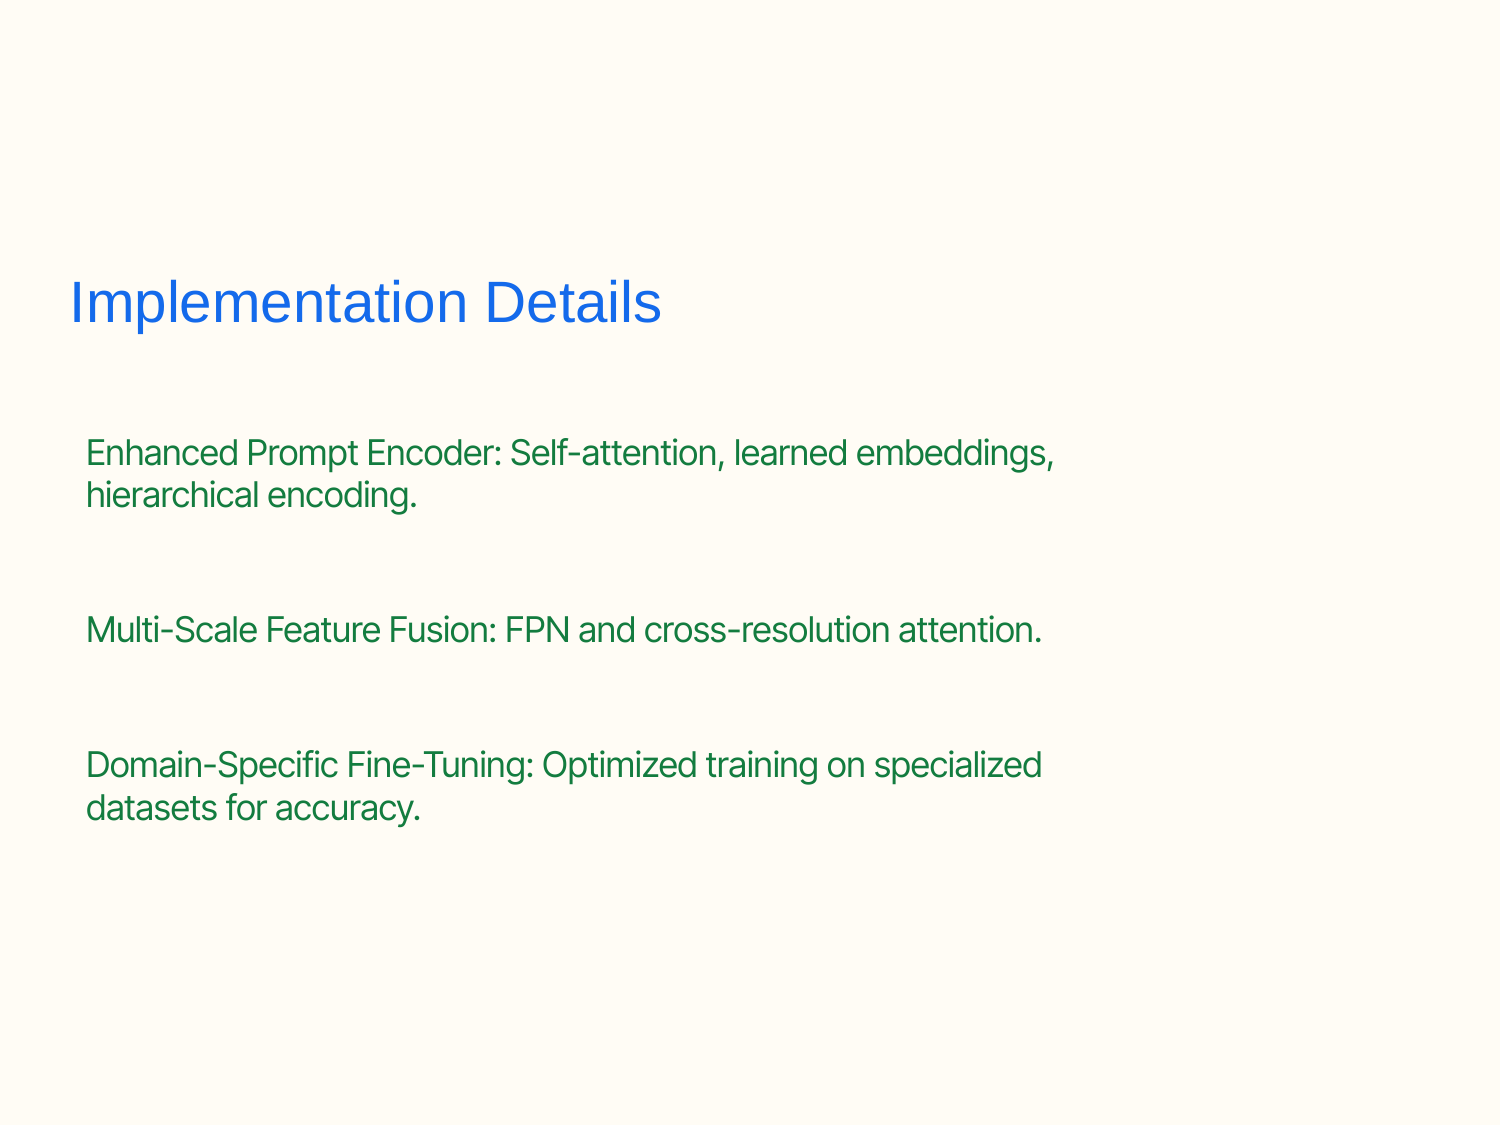

# Implementation Details
Enhanced Prompt Encoder: Self-attention, learned embeddings, hierarchical encoding.

Multi-Scale Feature Fusion: FPN and cross-resolution attention.

Domain-Specific Fine-Tuning: Optimized training on specialized datasets for accuracy.